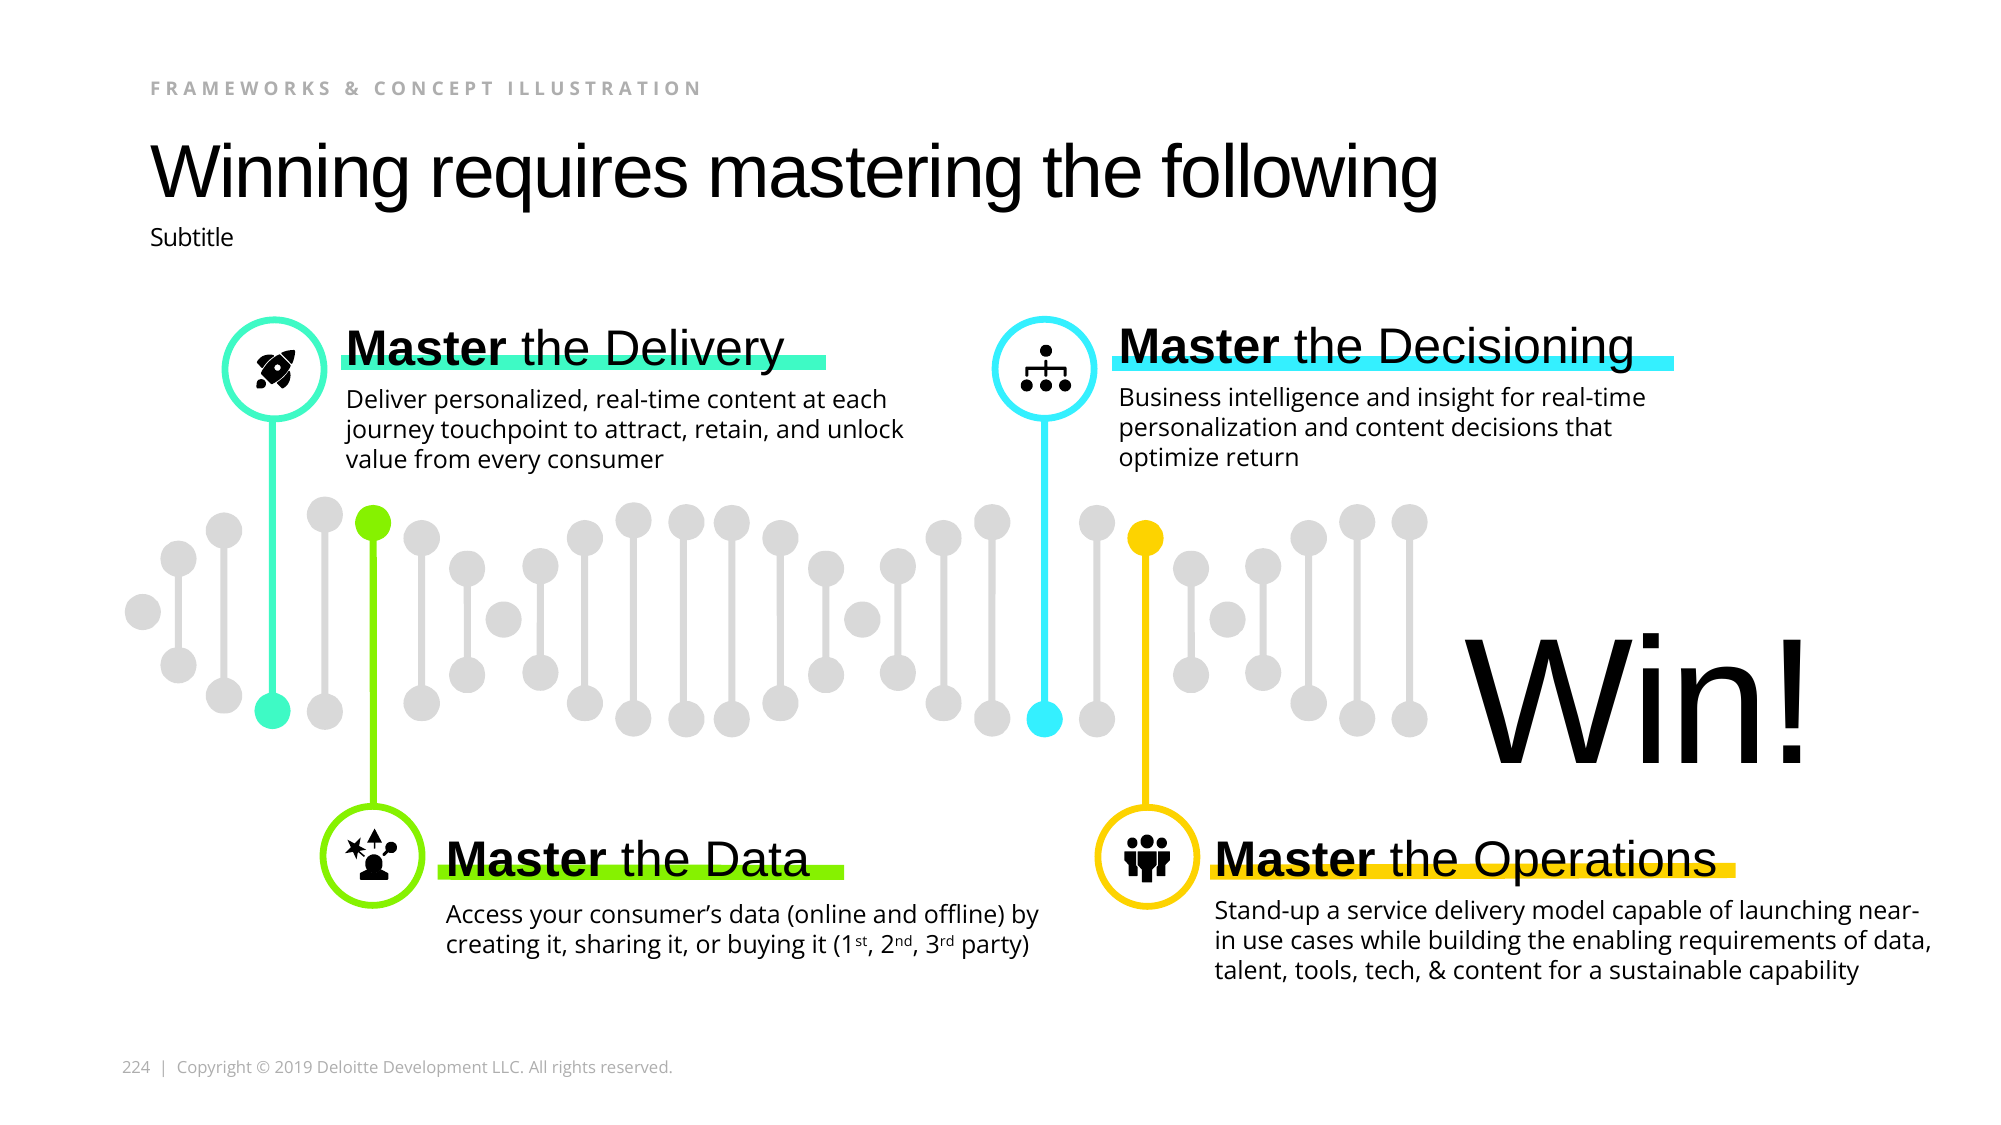

FRAMEWORKS & CONCEPT ILLUSTRATION
# Winning requires mastering the following

Subtitle
Master the Decisioning
Business intelligence and insight for real-time personalization and content decisions that optimize return
Master the Delivery
Deliver personalized, real-time content at each journey touchpoint to attract, retain, and unlock value from every consumer

Win!

Master the Data
Access your consumer’s data (online and offline) by creating it, sharing it, or buying it (1st, 2nd, 3rd party)

Master the Operations
Stand-up a service delivery model capable of launching near-in use cases while building the enabling requirements of data, talent, tools, tech, & content for a sustainable capability